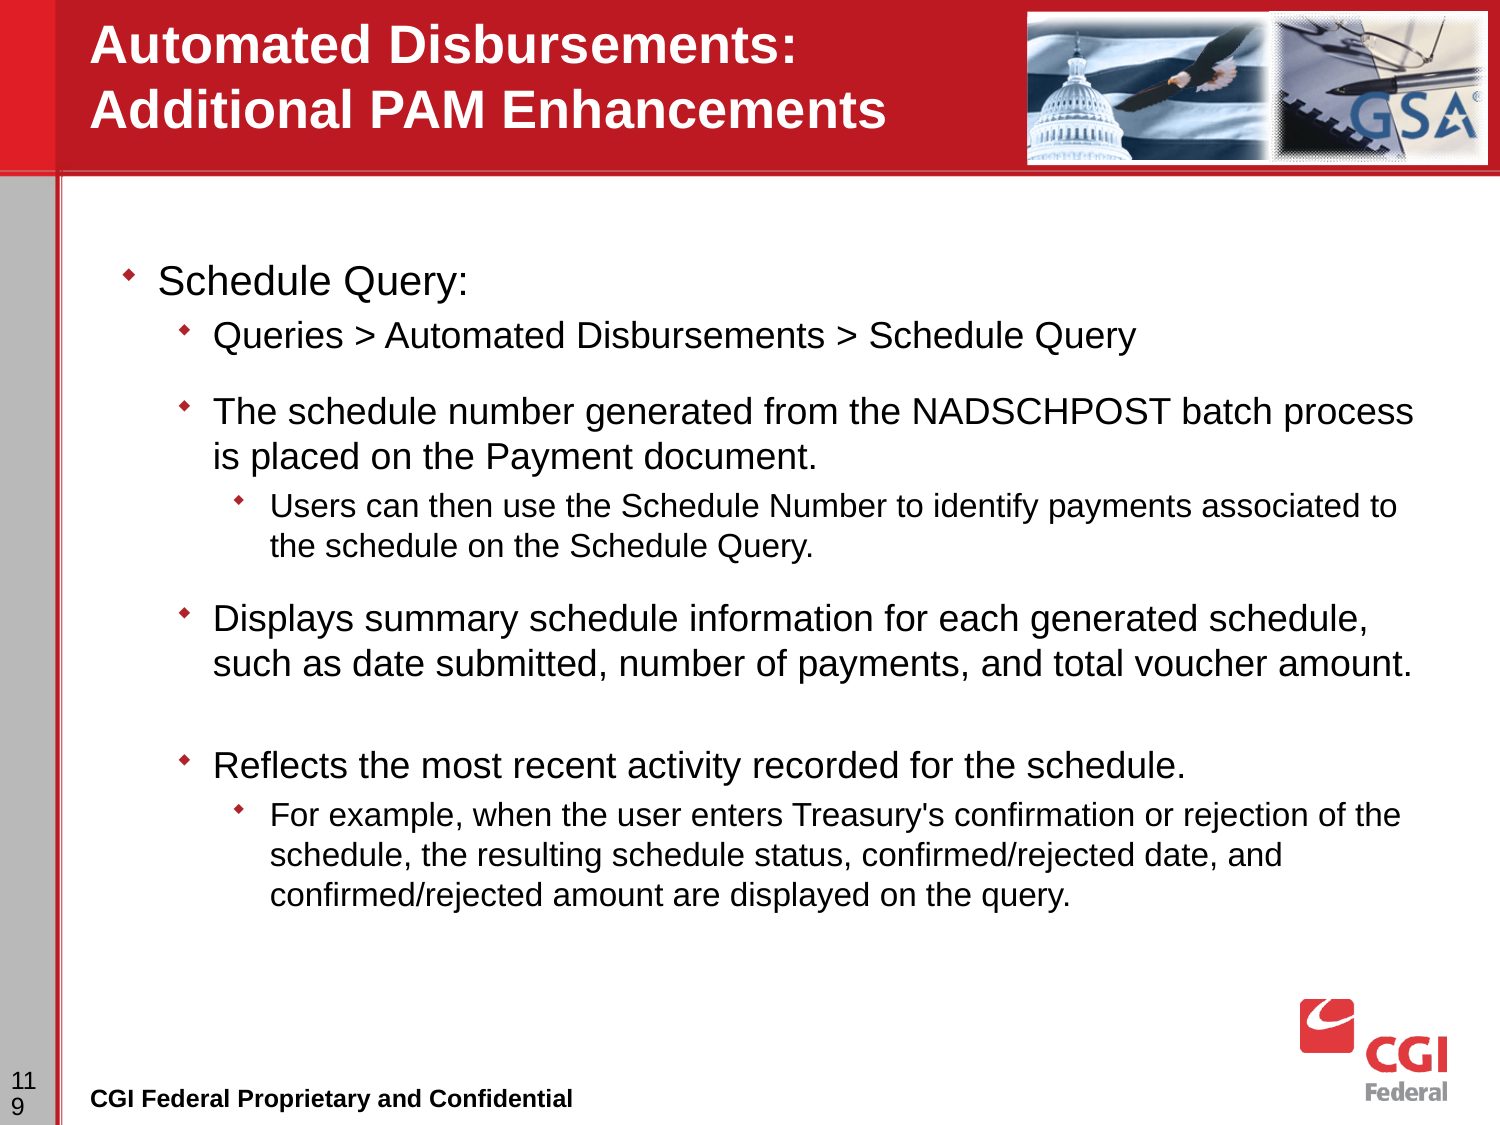

# Automated Disbursements: Additional PAM Enhancements
Schedule Query:
Queries > Automated Disbursements > Schedule Query

The schedule number generated from the NADSCHPOST batch process is placed on the Payment document.
Users can then use the Schedule Number to identify payments associated to the schedule on the Schedule Query.

Displays summary schedule information for each generated schedule, such as date submitted, number of payments, and total voucher amount.

Reflects the most recent activity recorded for the schedule.
For example, when the user enters Treasury's confirmation or rejection of the schedule, the resulting schedule status, confirmed/rejected date, and confirmed/rejected amount are displayed on the query.

119
CGI Federal Proprietary and Confidential